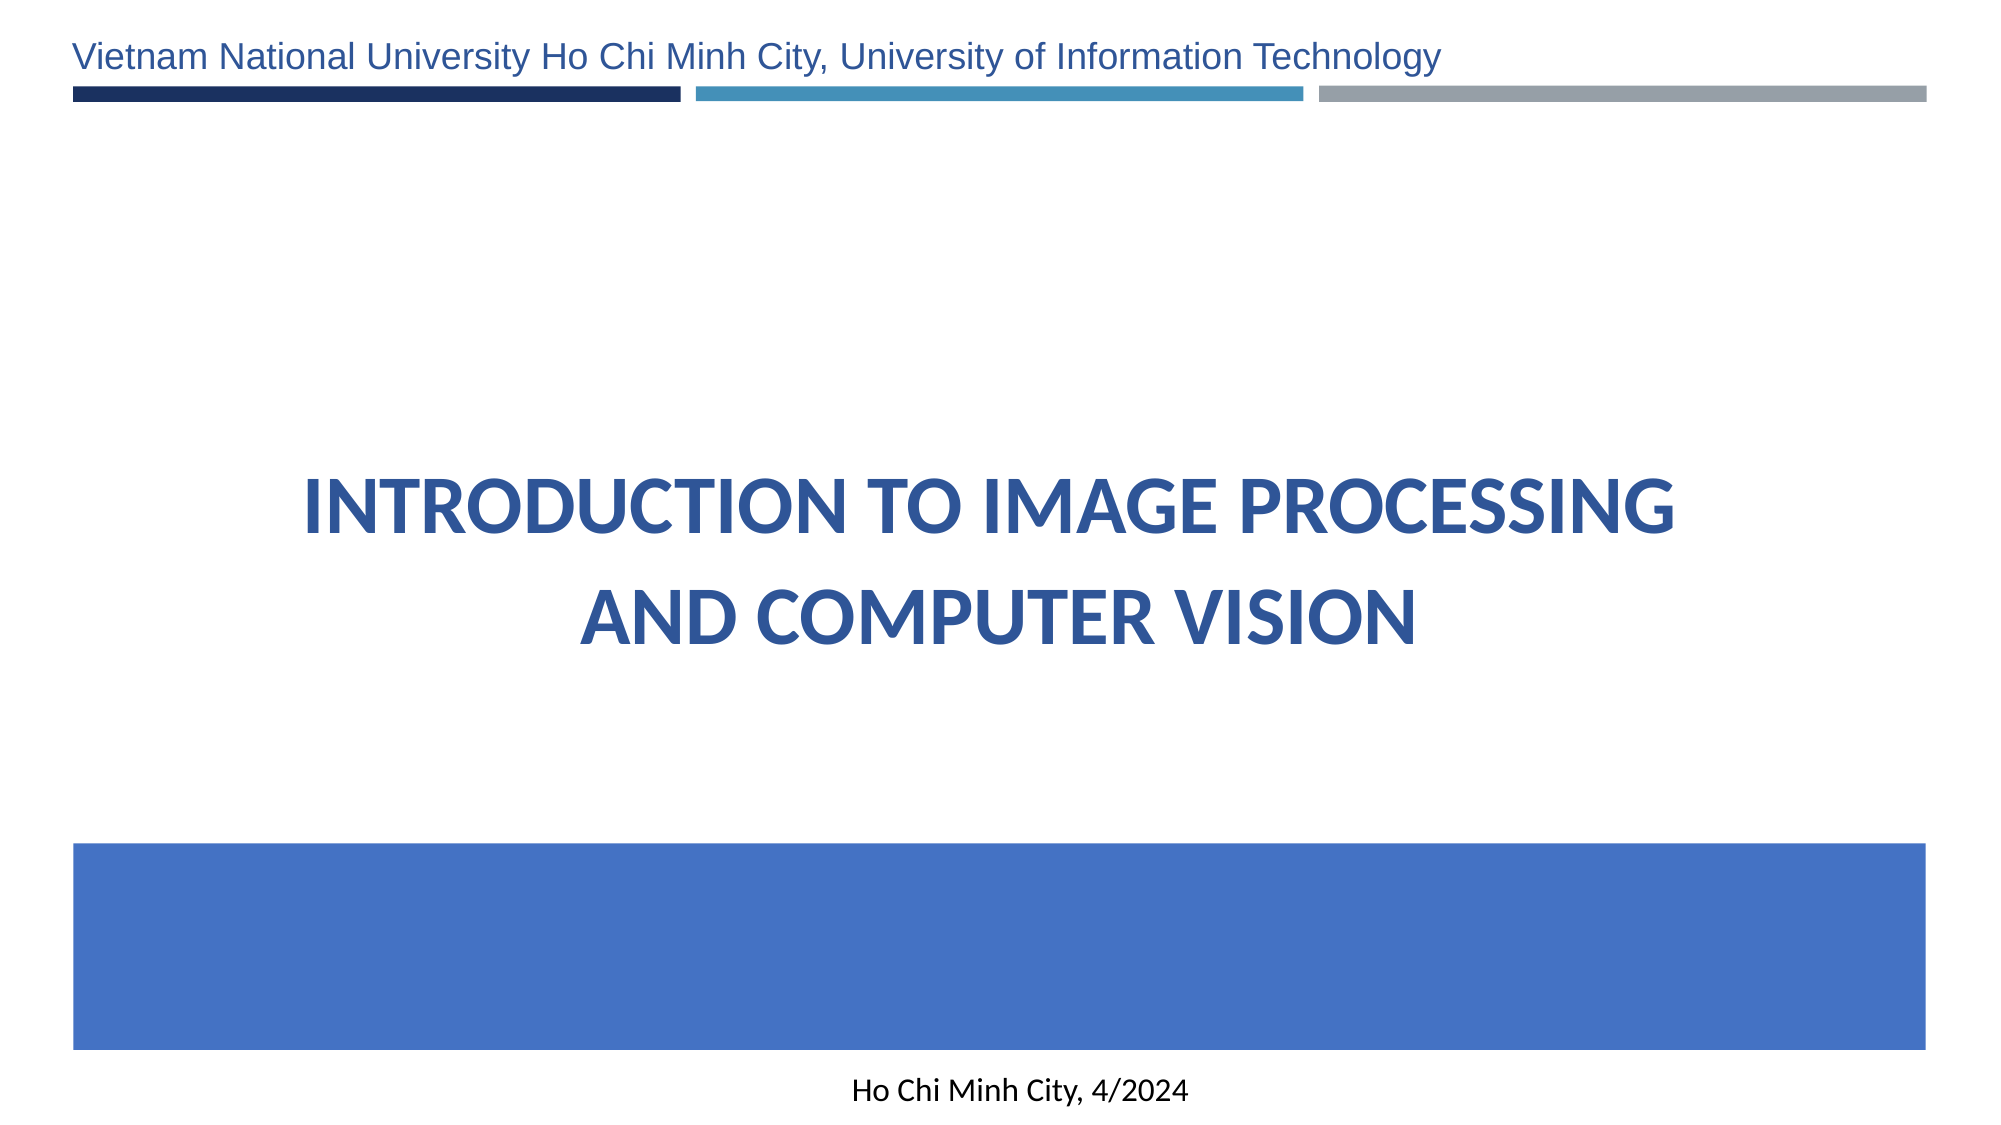

Vietnam National University Ho Chi Minh City, University of Information Technology

INTRODUCTION TO IMAGE PROCESSING
AND COMPUTER VISION

Ho Chi Minh City, 4/2024